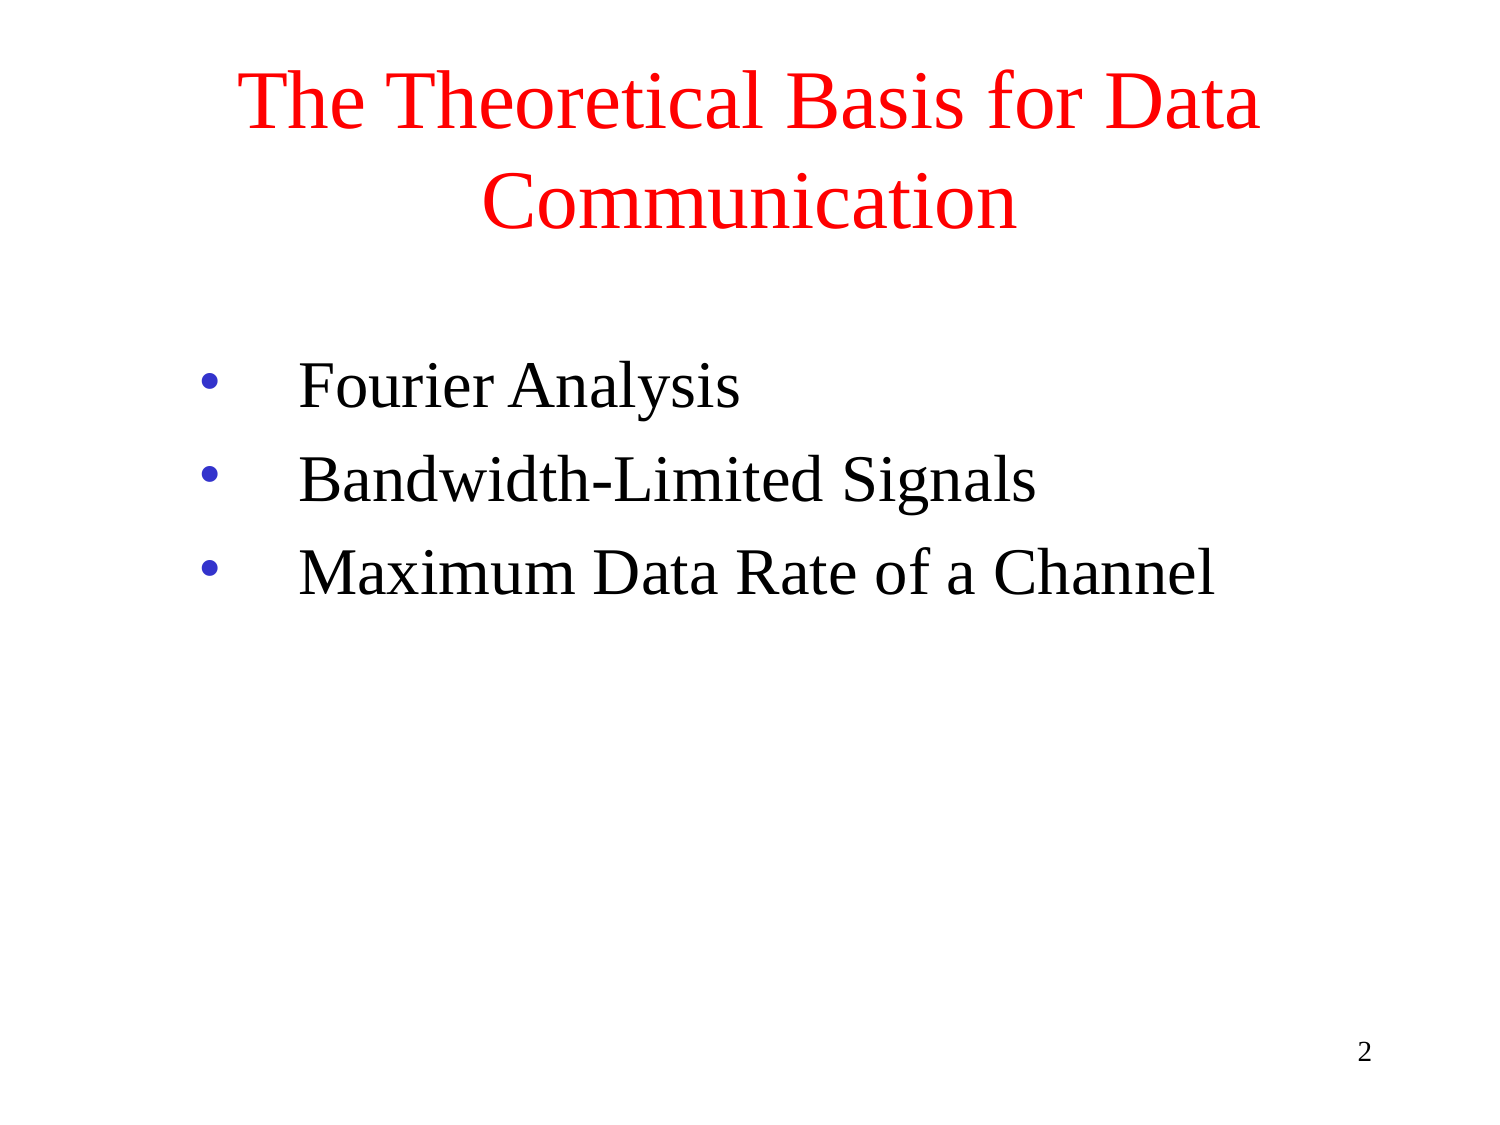

# The Theoretical Basis for Data Communication
Fourier Analysis
Bandwidth-Limited Signals
Maximum Data Rate of a Channel
2